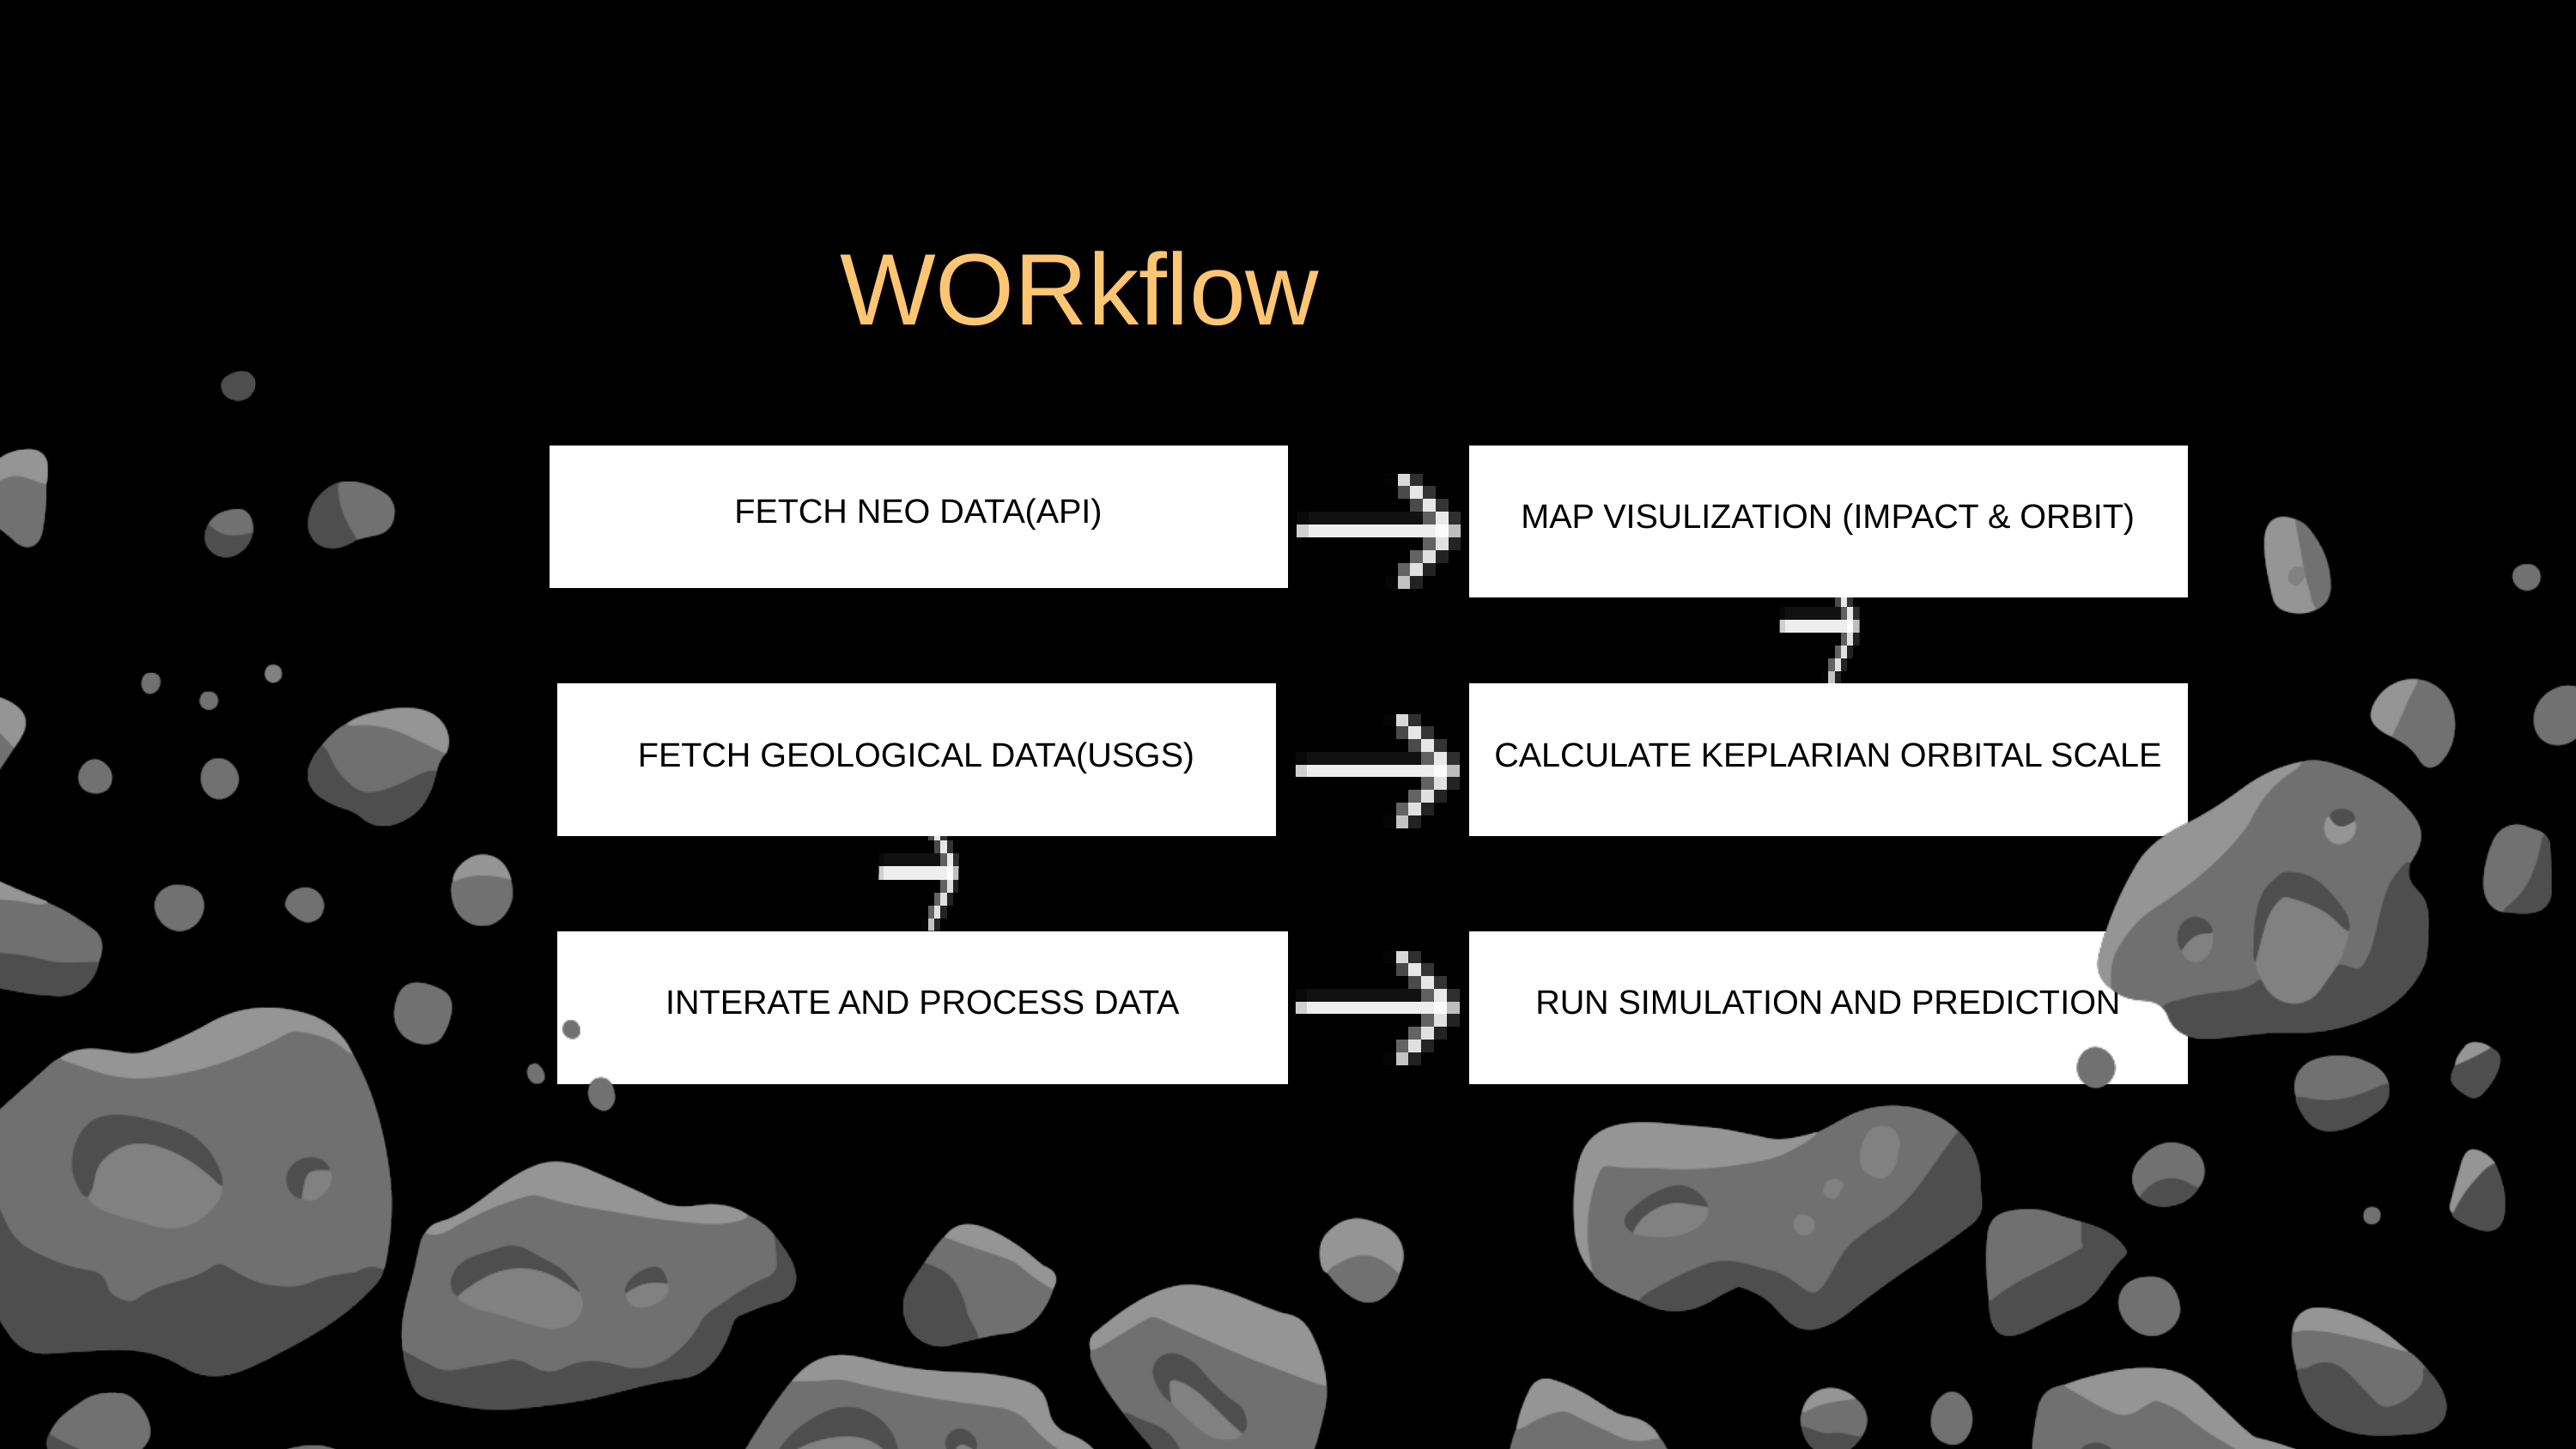

WORkflow

FETCH NEO DATA(API)

MAP VISULIZATION (IMPACT & ORBIT)

FETCH GEOLOGICAL DATA(USGS)

CALCULATE KEPLARIAN ORBITAL SCALE

INTERATE AND PROCESS DATA

RUN SIMULATION AND PREDICTION